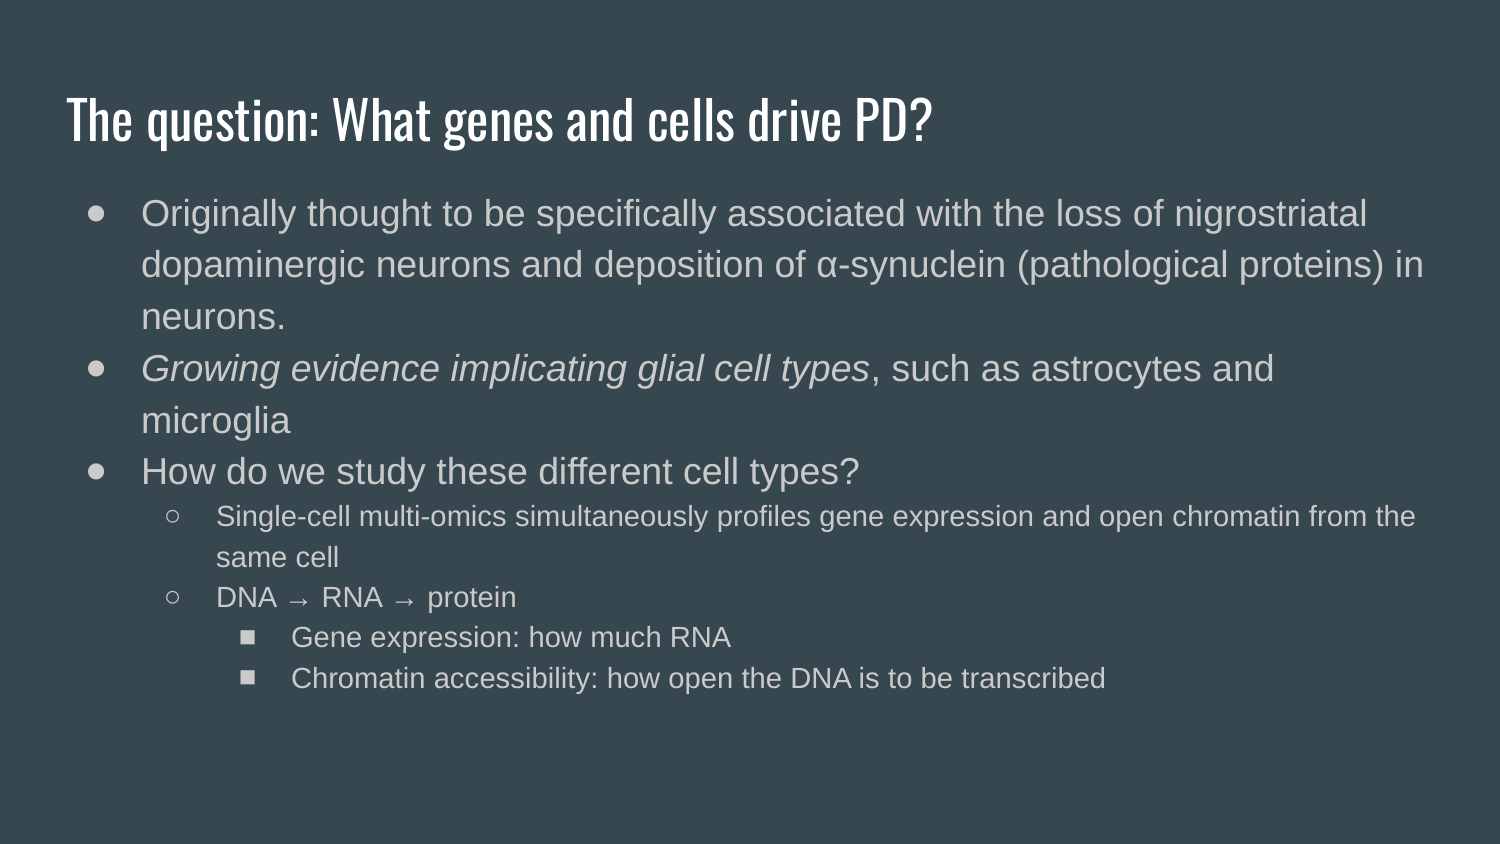

# The question: What genes and cells drive PD?
Originally thought to be specifically associated with the loss of nigrostriatal dopaminergic neurons and deposition of α-synuclein (pathological proteins) in neurons.
Growing evidence implicating glial cell types, such as astrocytes and microglia
How do we study these different cell types?
Single-cell multi-omics simultaneously profiles gene expression and open chromatin from the same cell
DNA → RNA → protein
Gene expression: how much RNA
Chromatin accessibility: how open the DNA is to be transcribed